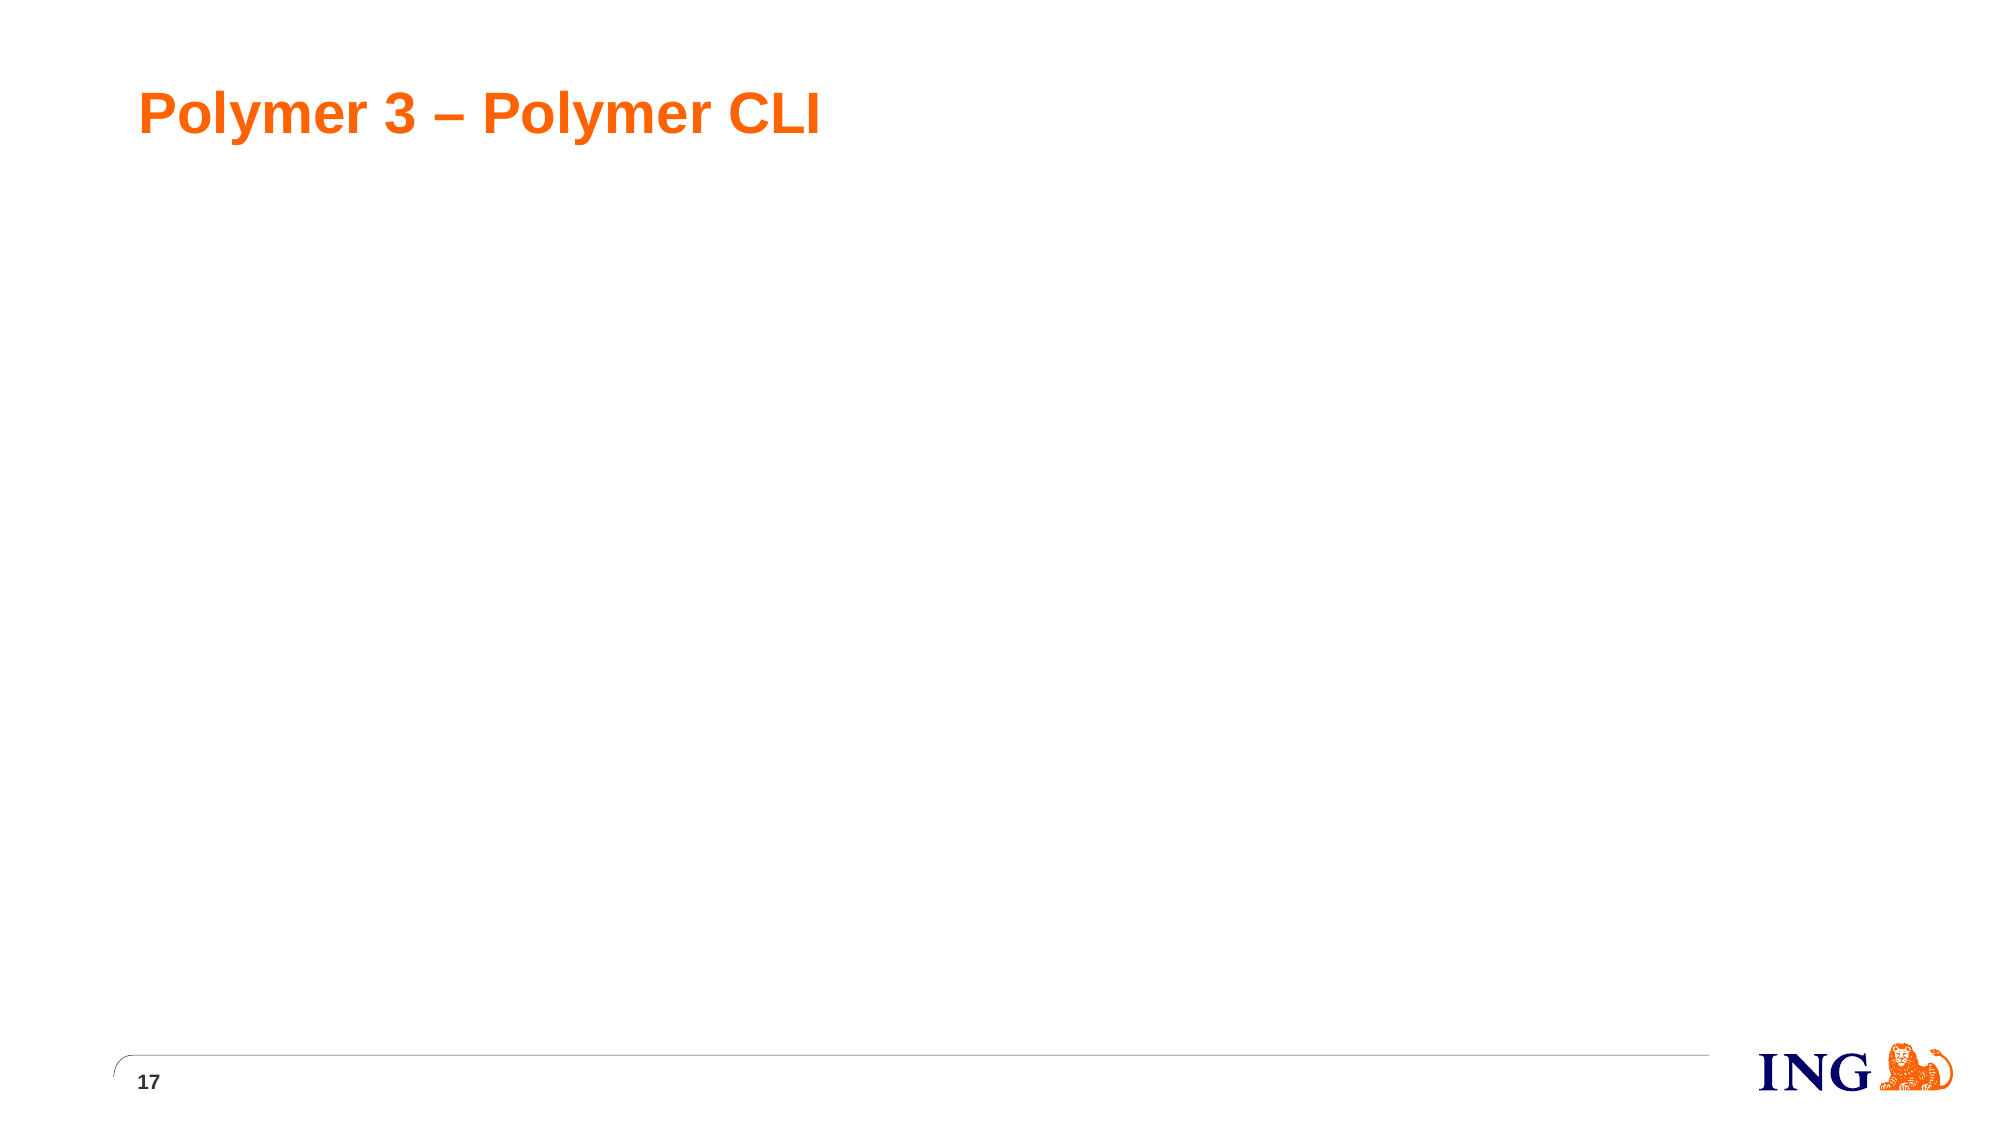

# Polymer 3 – Polymer CLI

17